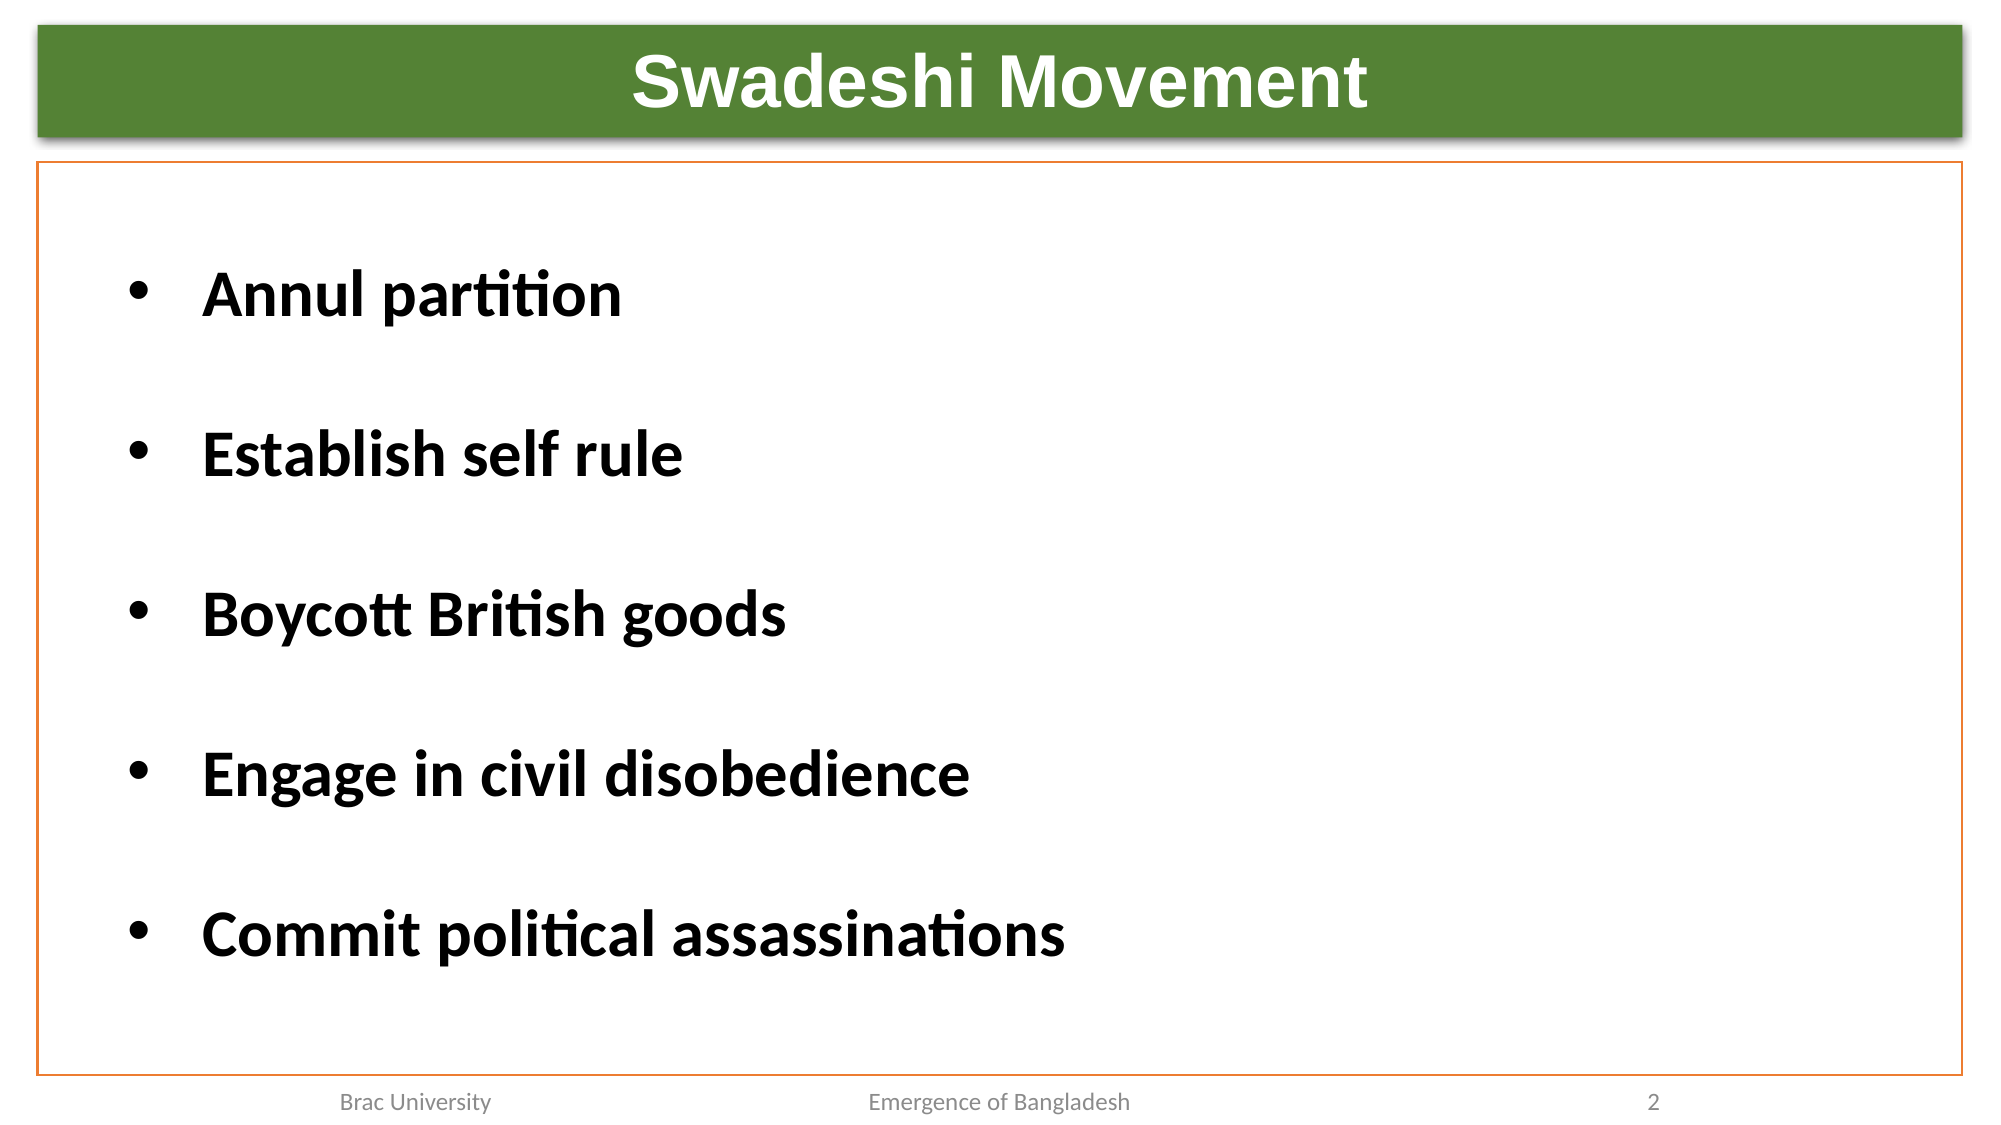

Swadeshi Movement

Annul partition

Establish self rule

Boycott British goods

Engage in civil disobedience

Commit political assassinations
Emergence of Bangladesh
2
Brac University